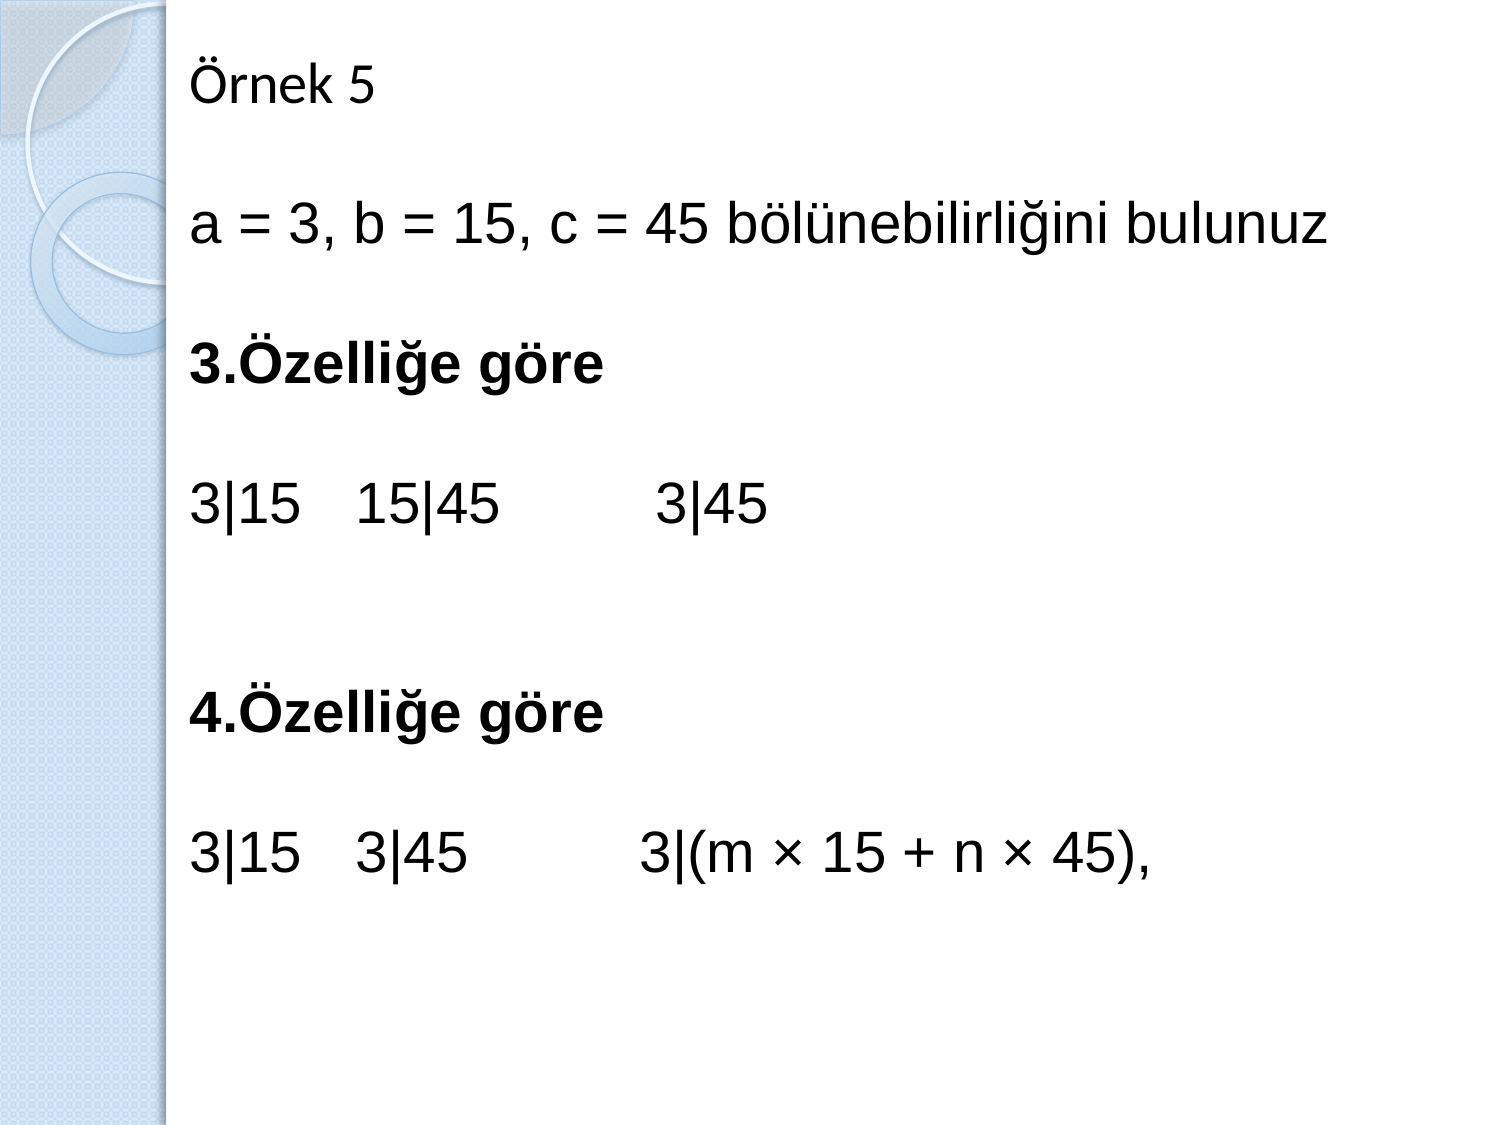

Örnek 5

a = 3, b = 15, c = 45 bölünebilirliğini bulunuz

3.Özelliğe göre

3|15	 15|45	 3|45

4.Özelliğe göre

3|15	 3|45 		3|(m × 15 + n × 45),